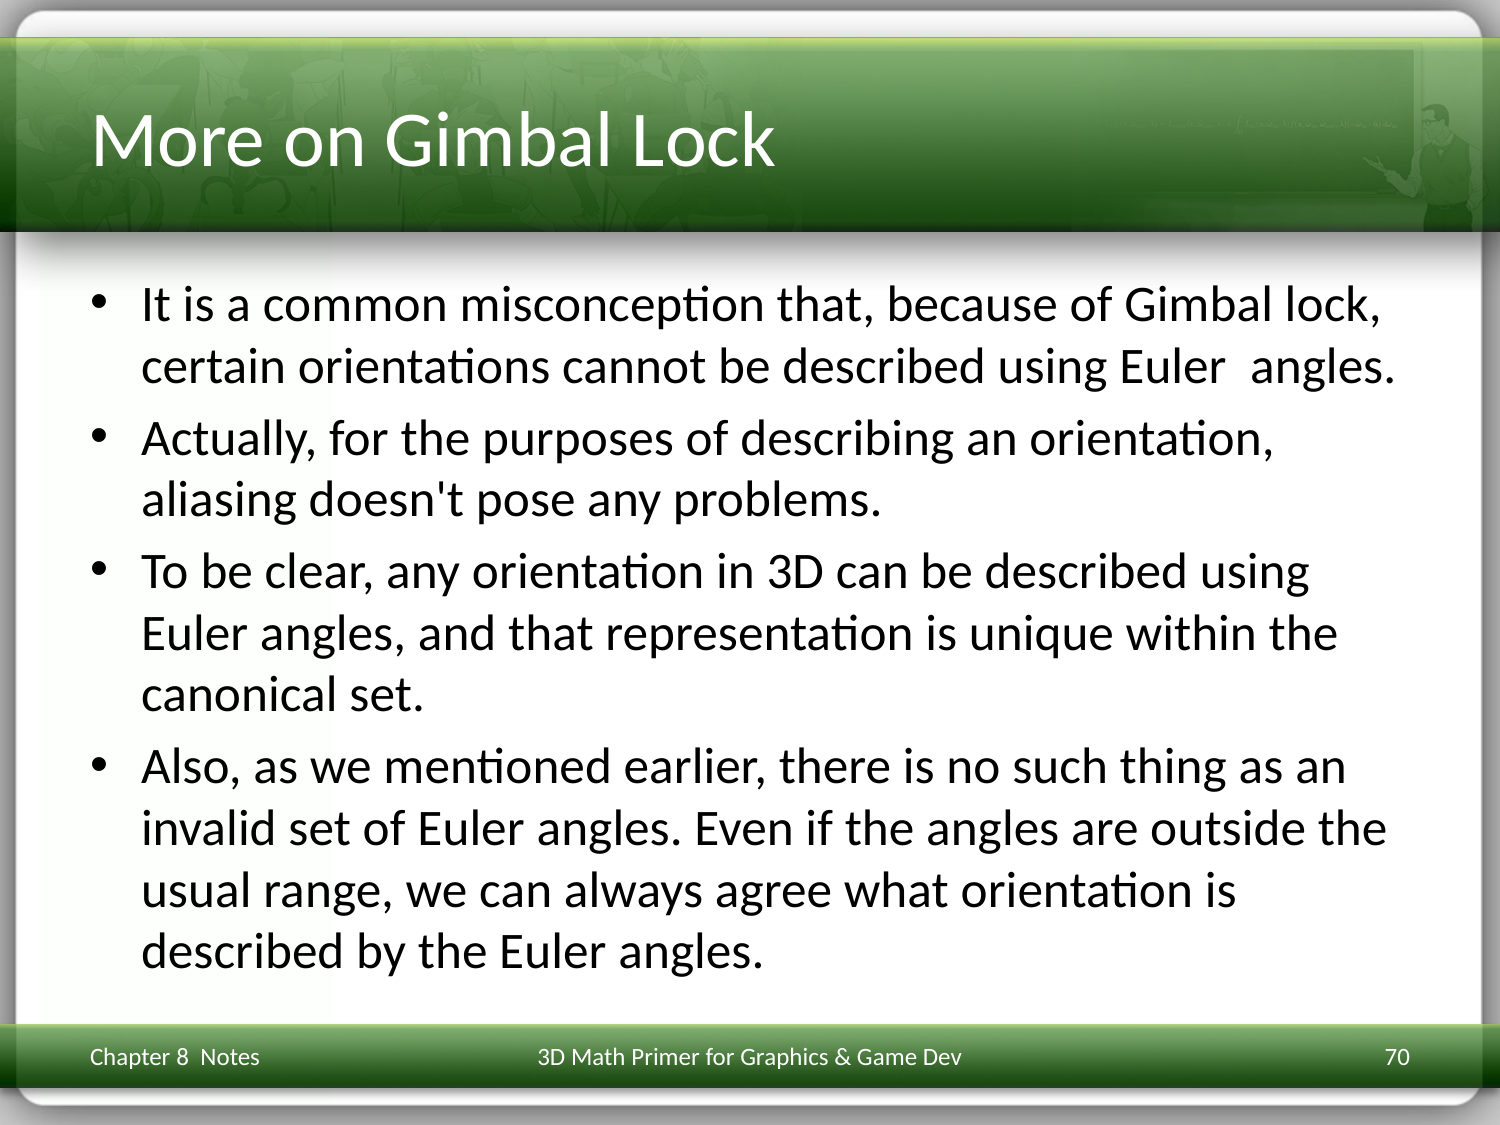

# More on Gimbal Lock
It is a common misconception that, because of Gimbal lock, certain orientations cannot be described using Euler  angles.
Actually, for the purposes of describing an orientation, aliasing doesn't pose any problems.
To be clear, any orientation in 3D can be described using Euler angles, and that representation is unique within the canonical set.
Also, as we mentioned earlier, there is no such thing as an invalid set of Euler angles. Even if the angles are outside the usual range, we can always agree what orientation is described by the Euler angles.
Chapter 8  Notes
3D Math Primer for Graphics & Game Dev
70